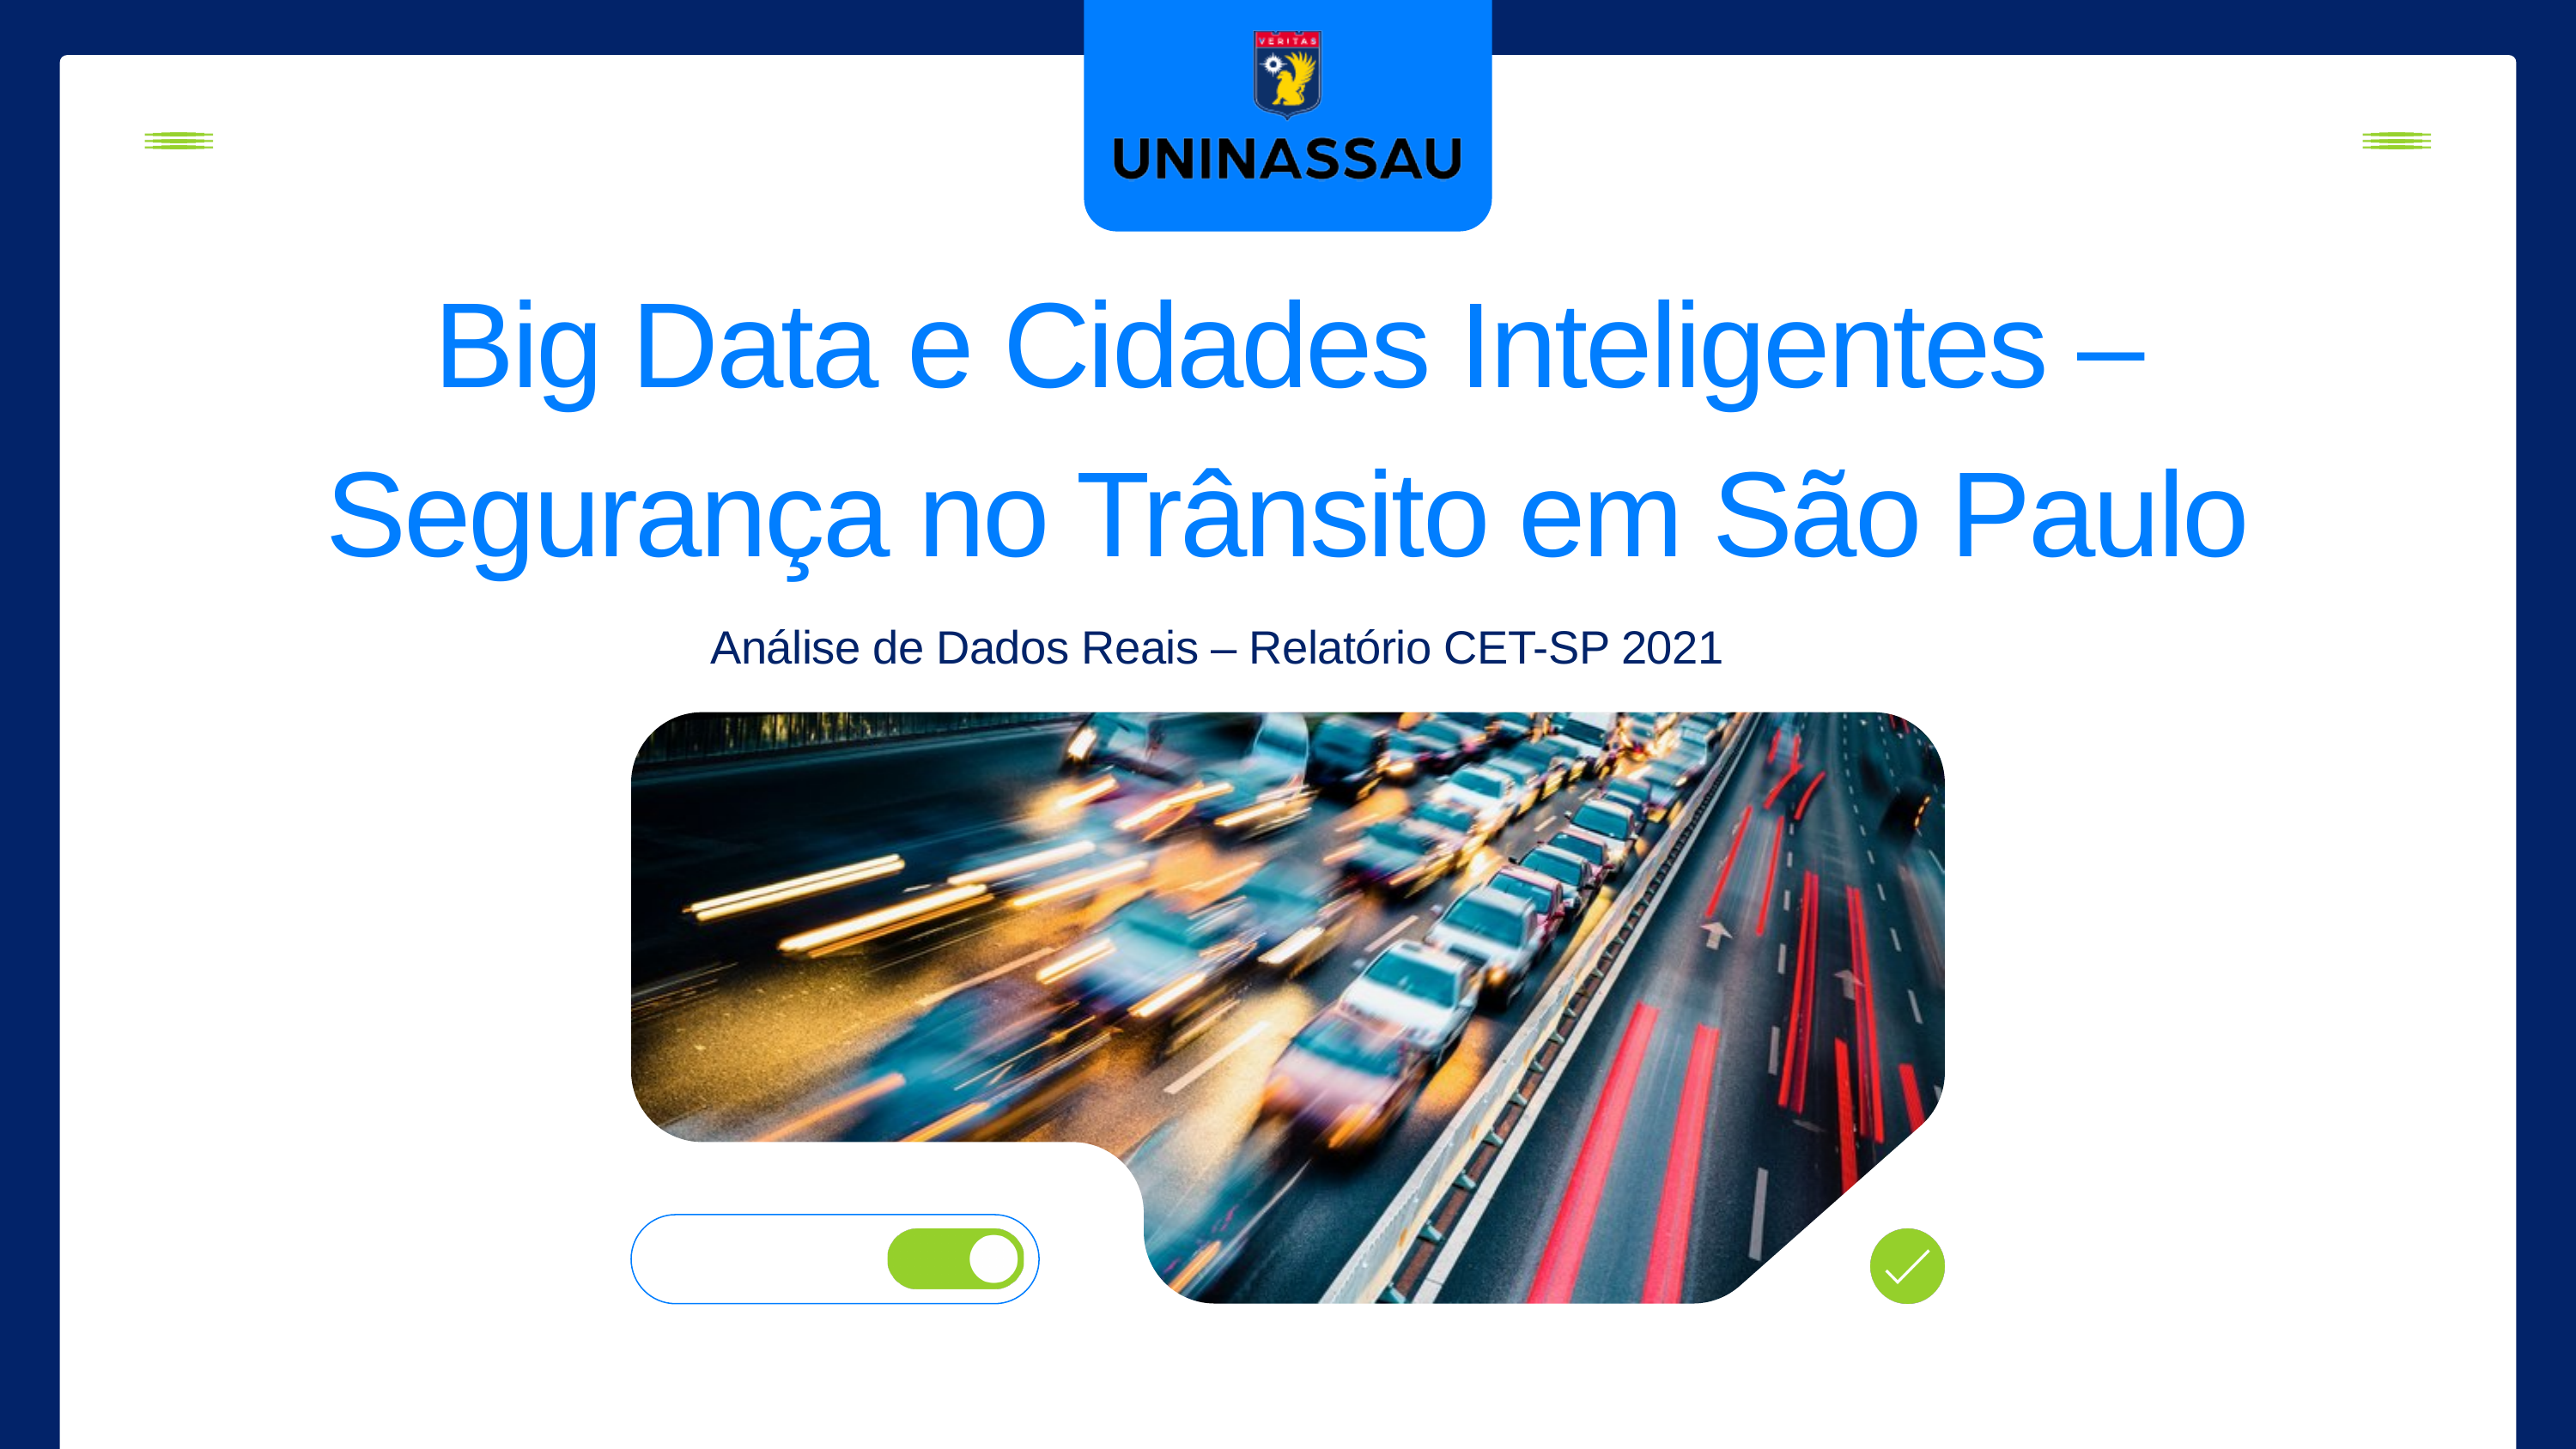

Big Data e Cidades Inteligentes – Segurança no Trânsito em São Paulo
Análise de Dados Reais – Relatório CET-SP 2021